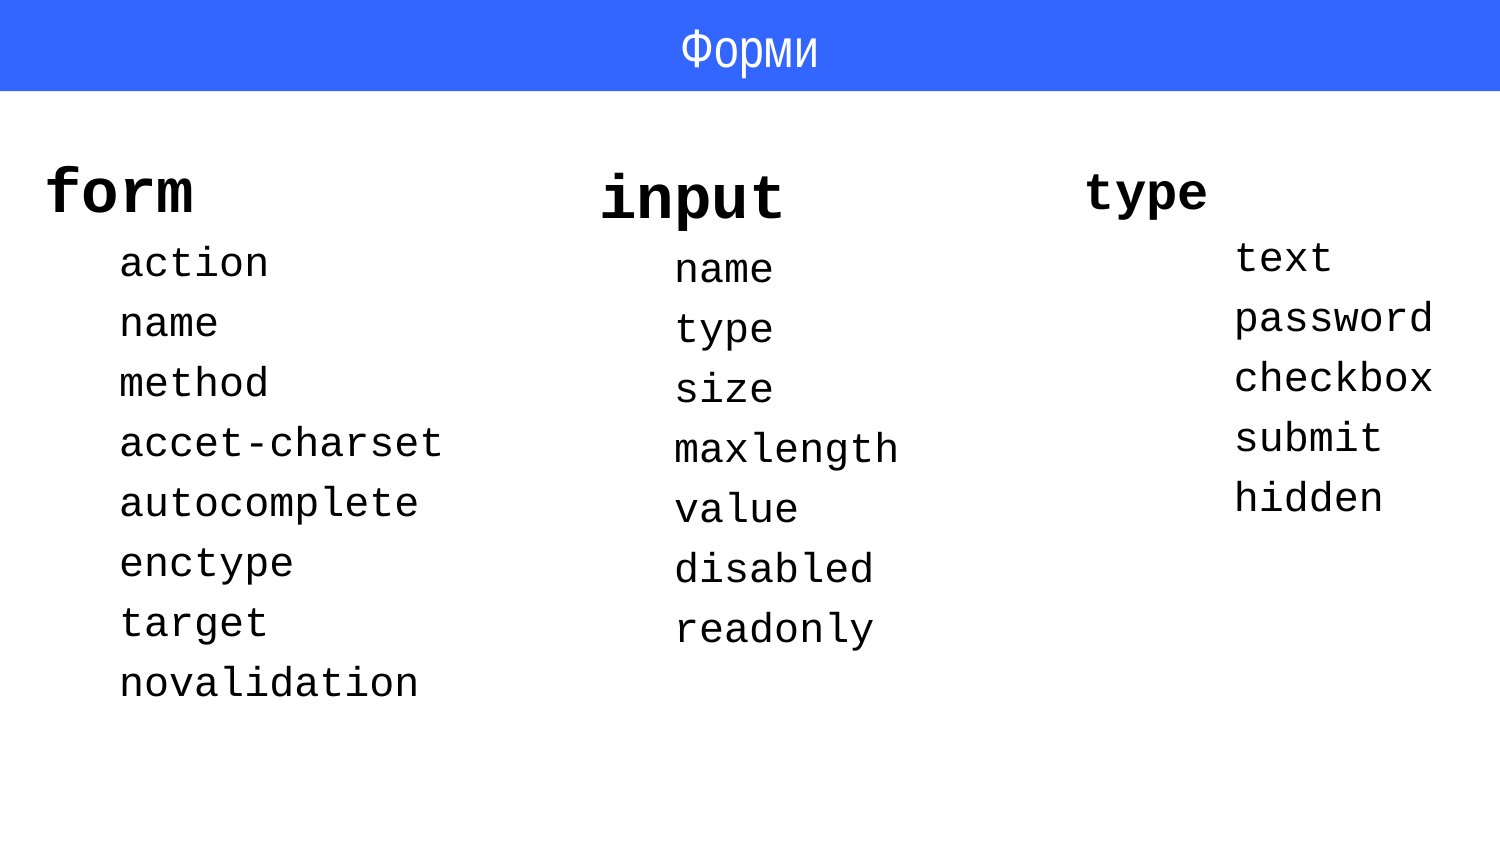

Форми
form
action
name
method
accet-charset
autocomplete
enctype
target
novalidation

input
name
type
size
maxlength
value
disabled
readonly
type
text
password
checkbox
submit
hidden